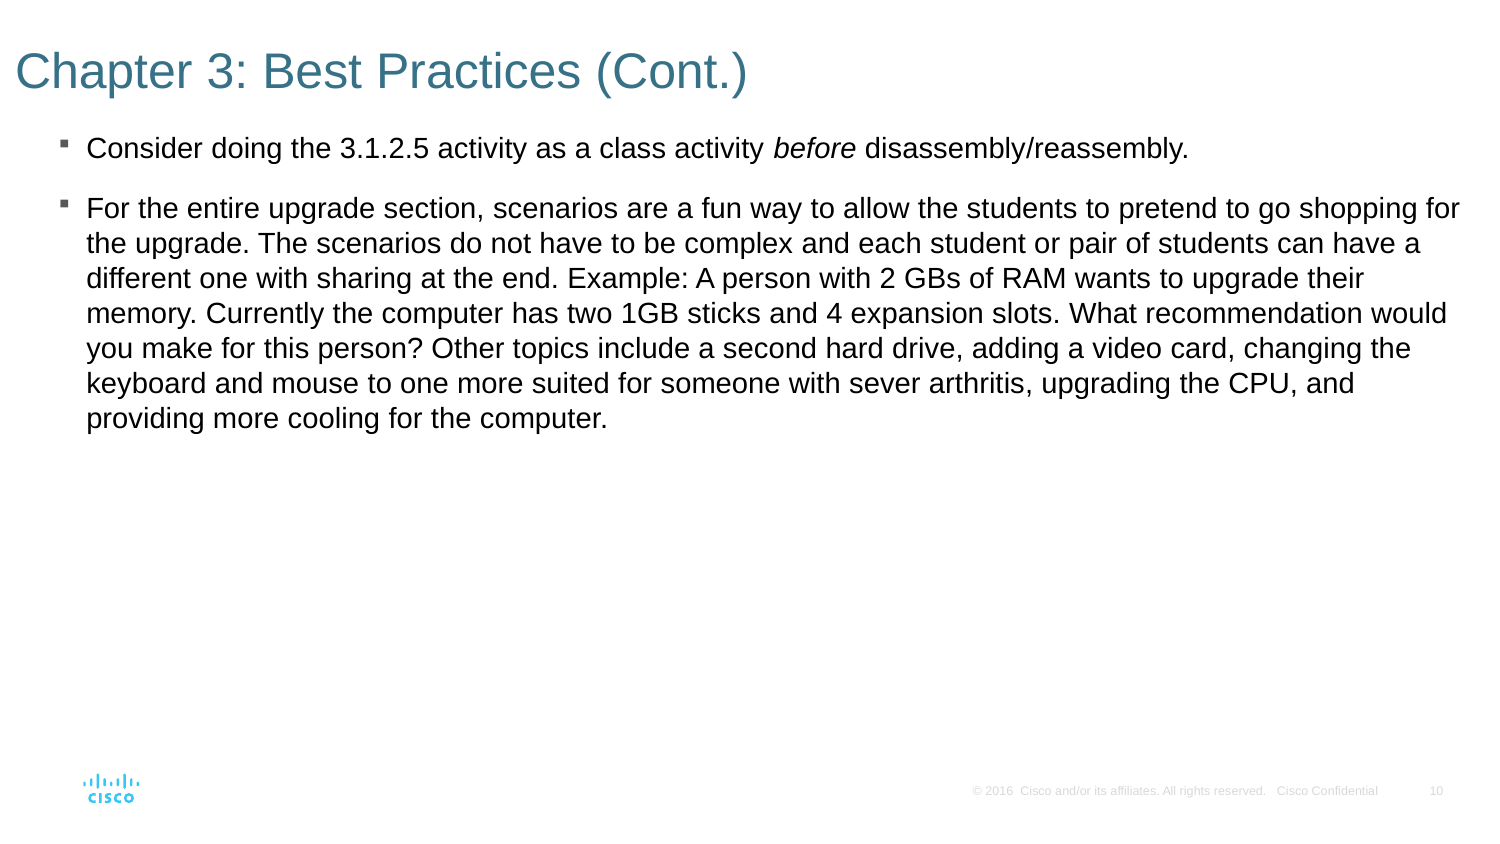

# Chapter 3: Best Practices (Cont.)
Consider doing the 3.1.2.5 activity as a class activity before disassembly/reassembly.
For the entire upgrade section, scenarios are a fun way to allow the students to pretend to go shopping for the upgrade. The scenarios do not have to be complex and each student or pair of students can have a different one with sharing at the end. Example: A person with 2 GBs of RAM wants to upgrade their memory. Currently the computer has two 1GB sticks and 4 expansion slots. What recommendation would you make for this person? Other topics include a second hard drive, adding a video card, changing the keyboard and mouse to one more suited for someone with sever arthritis, upgrading the CPU, and providing more cooling for the computer.